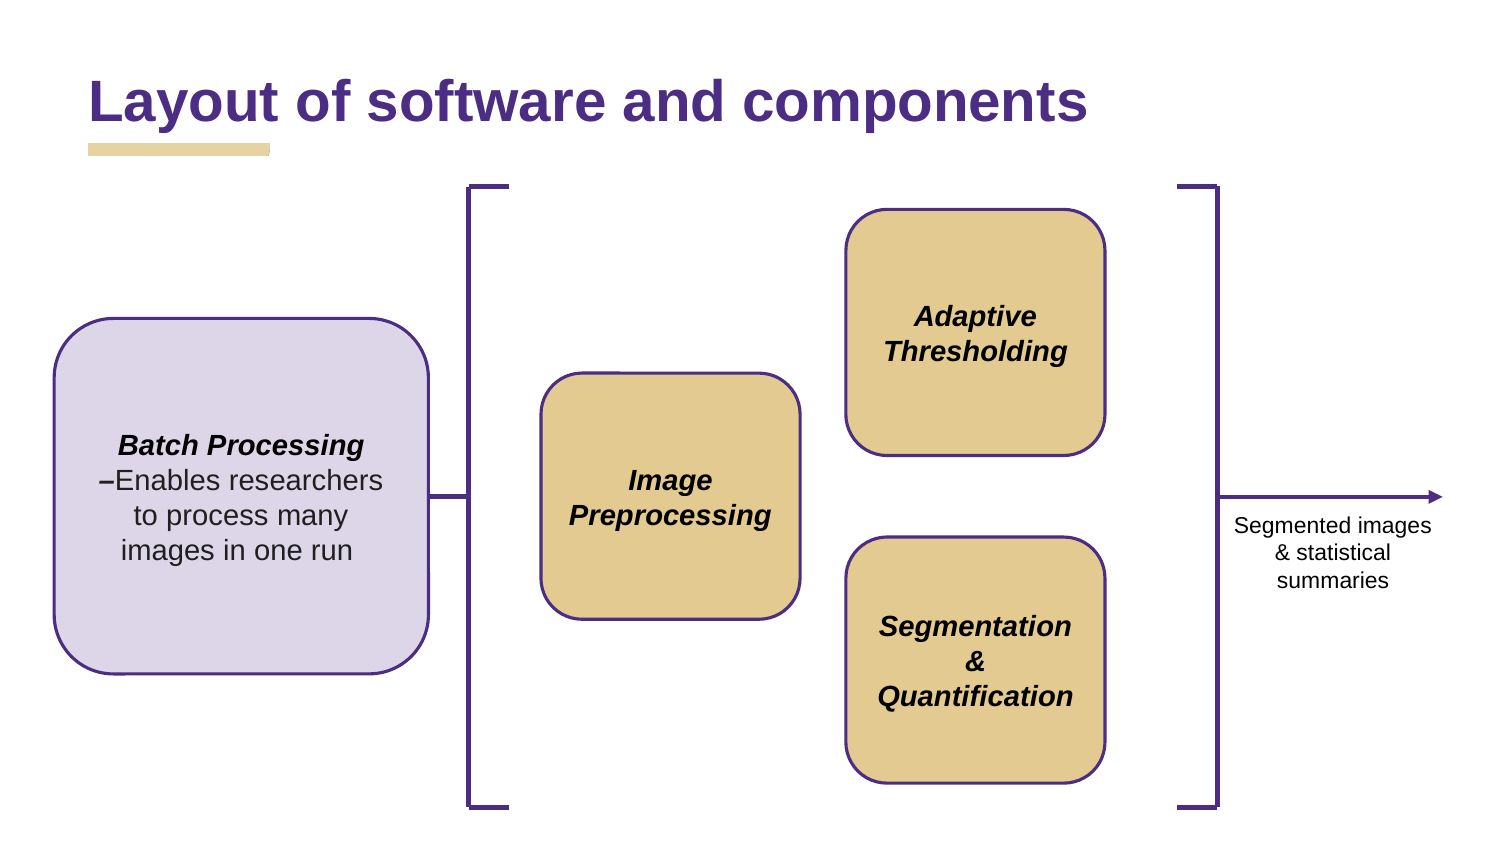

# Layout of software and components
Adaptive Thresholding
Segmentation & Quantification
Image Preprocessing
Batch Processing
–Enables researchers to process many images in one run
Segmented images & statistical summaries